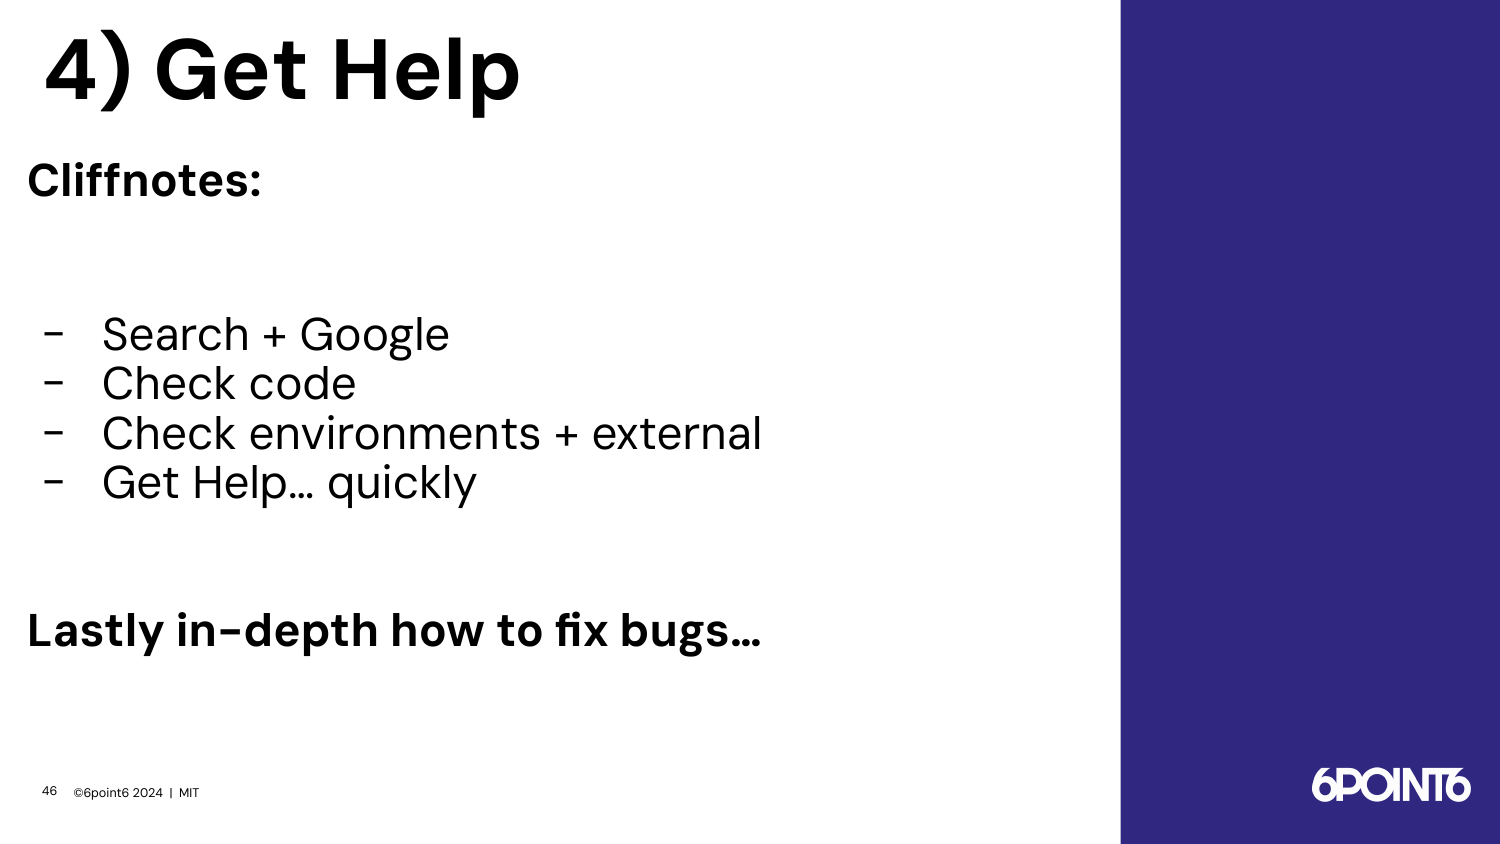

# 4) Get Help
Cliffnotes:
Search + Google
Check code
Check environments + external
Get Help… quickly

Lastly in-depth how to fix bugs…
46